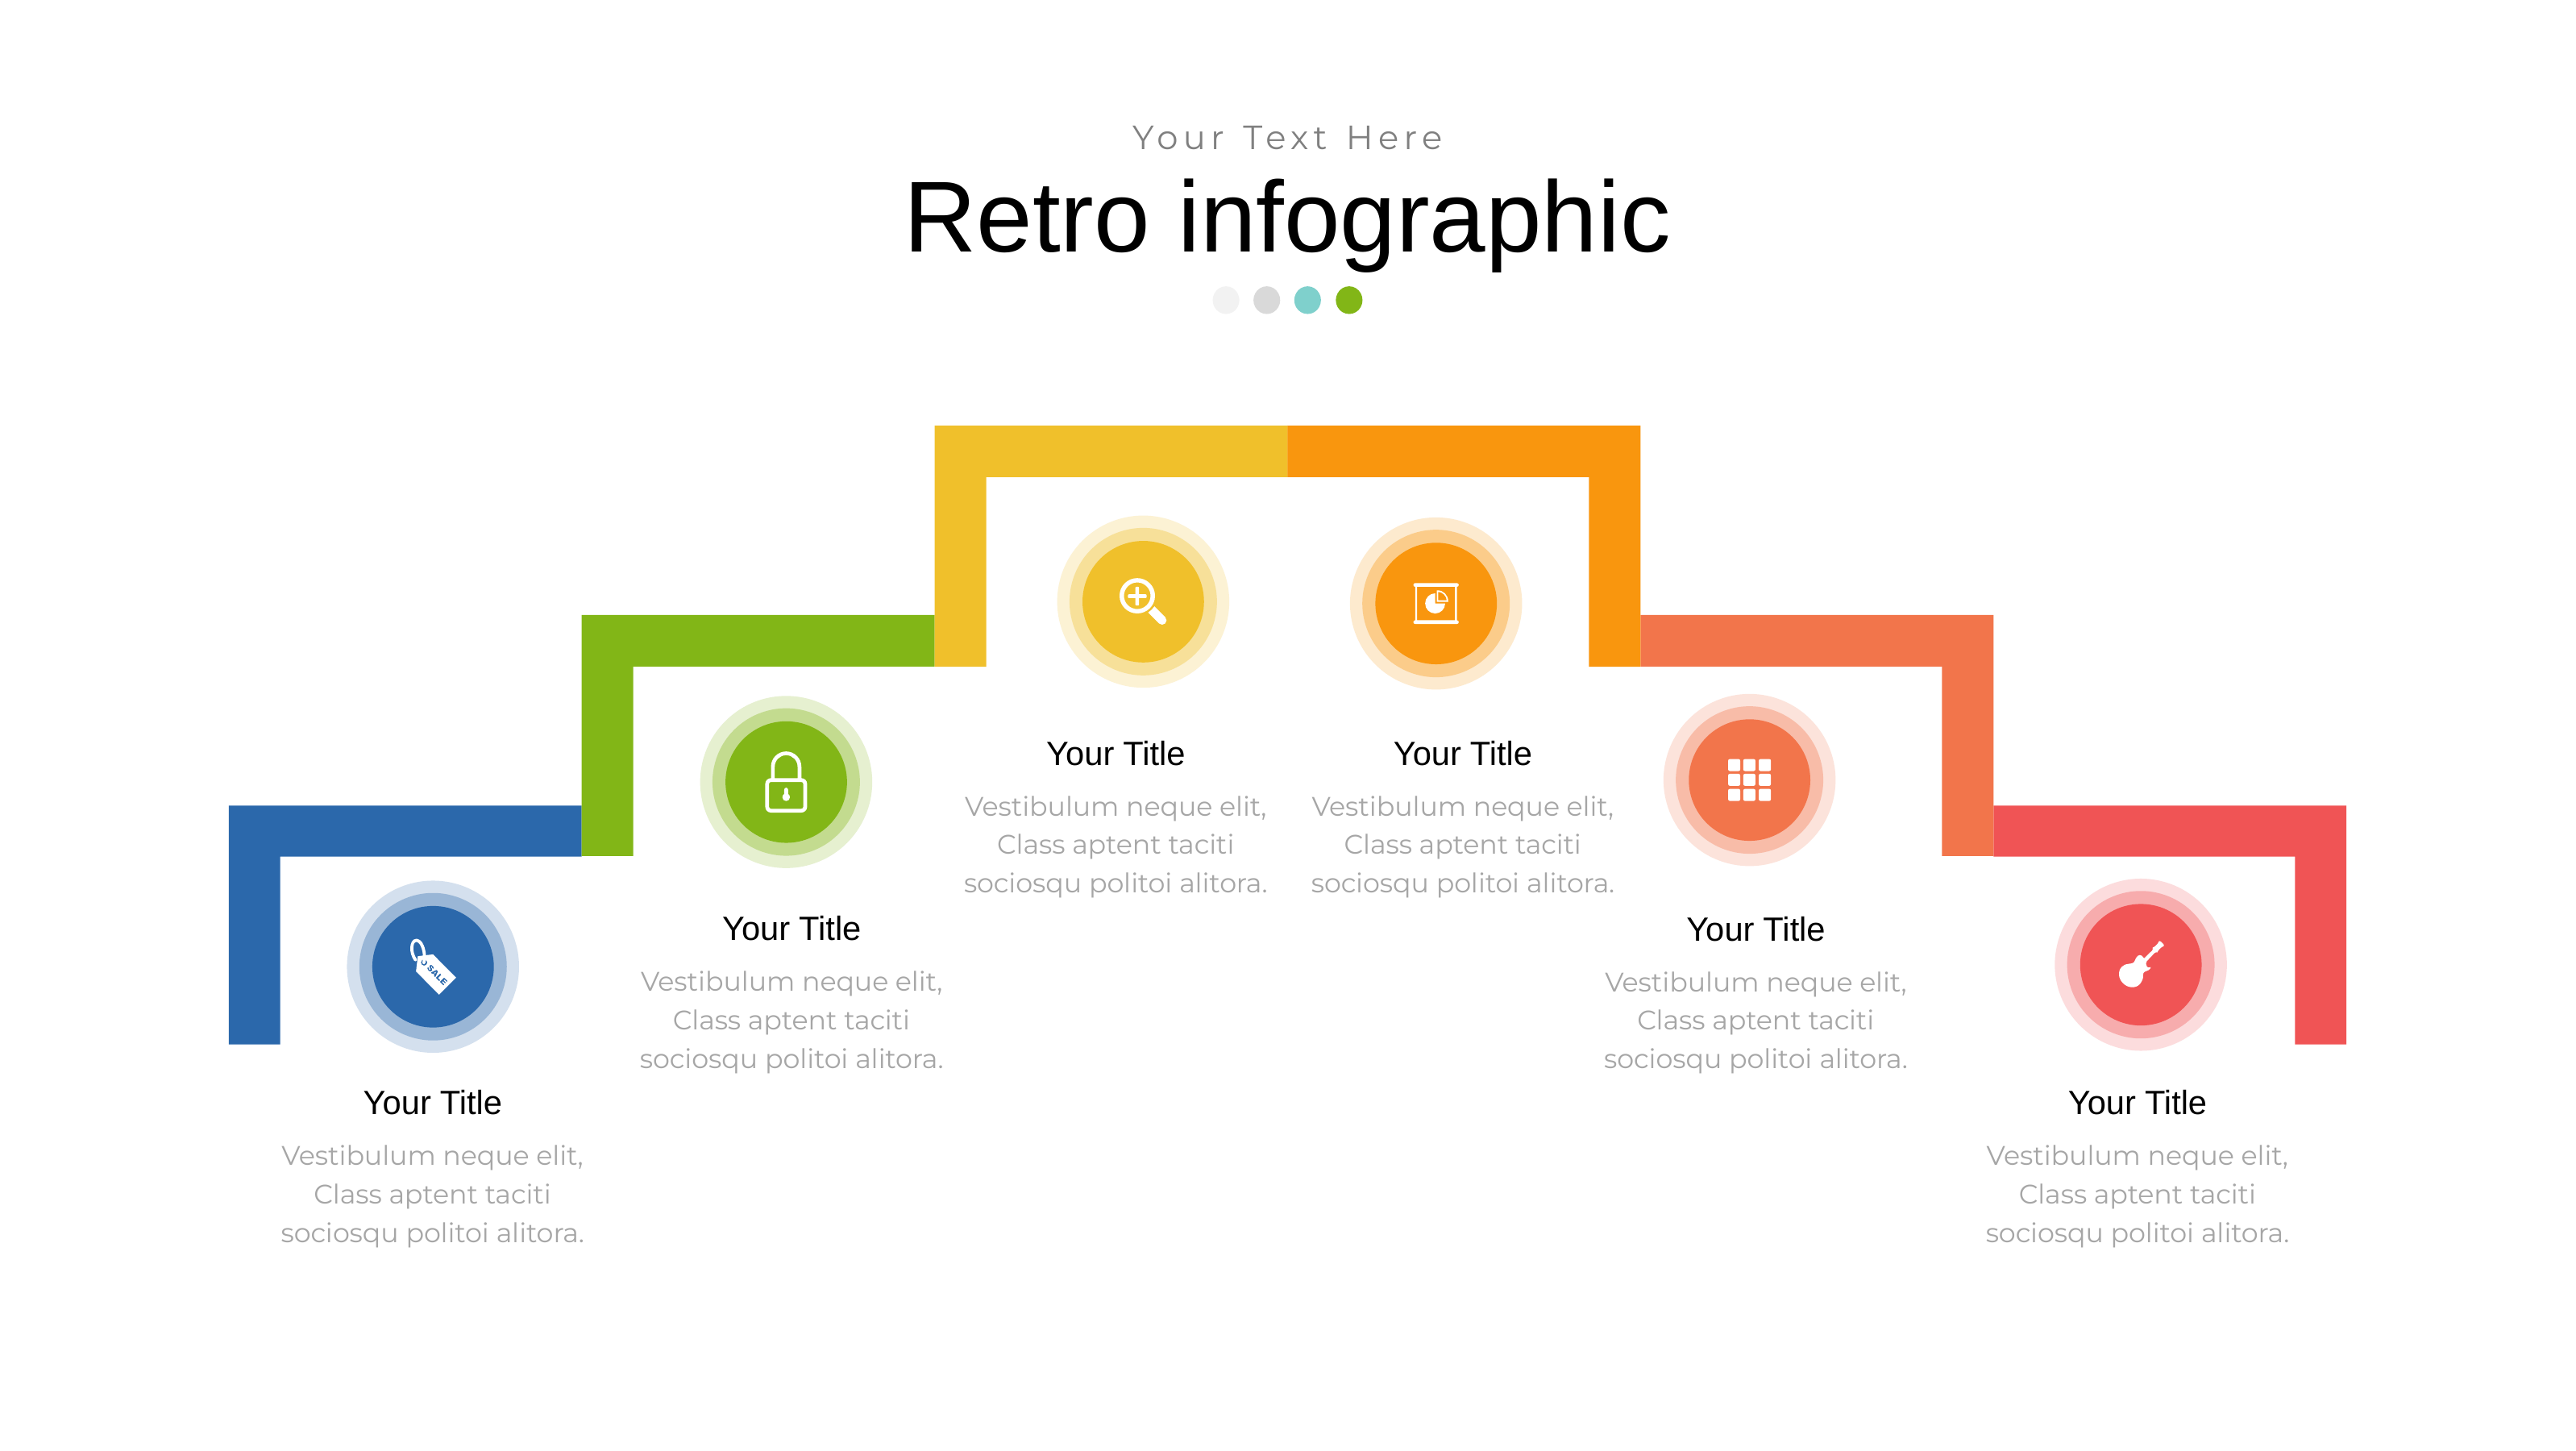

Your Text Here

Retro infographic

Your Title
Vestibulum neque elit, Class aptent taciti sociosqu politoi alitora.
Your Title
Vestibulum neque elit, Class aptent taciti sociosqu politoi alitora.

Your Title
Vestibulum neque elit, Class aptent taciti sociosqu politoi alitora.
Your Title
Vestibulum neque elit, Class aptent taciti sociosqu politoi alitora.
Your Title
Vestibulum neque elit, Class aptent taciti sociosqu politoi alitora.
Your Title
Vestibulum neque elit, Class aptent taciti sociosqu politoi alitora.